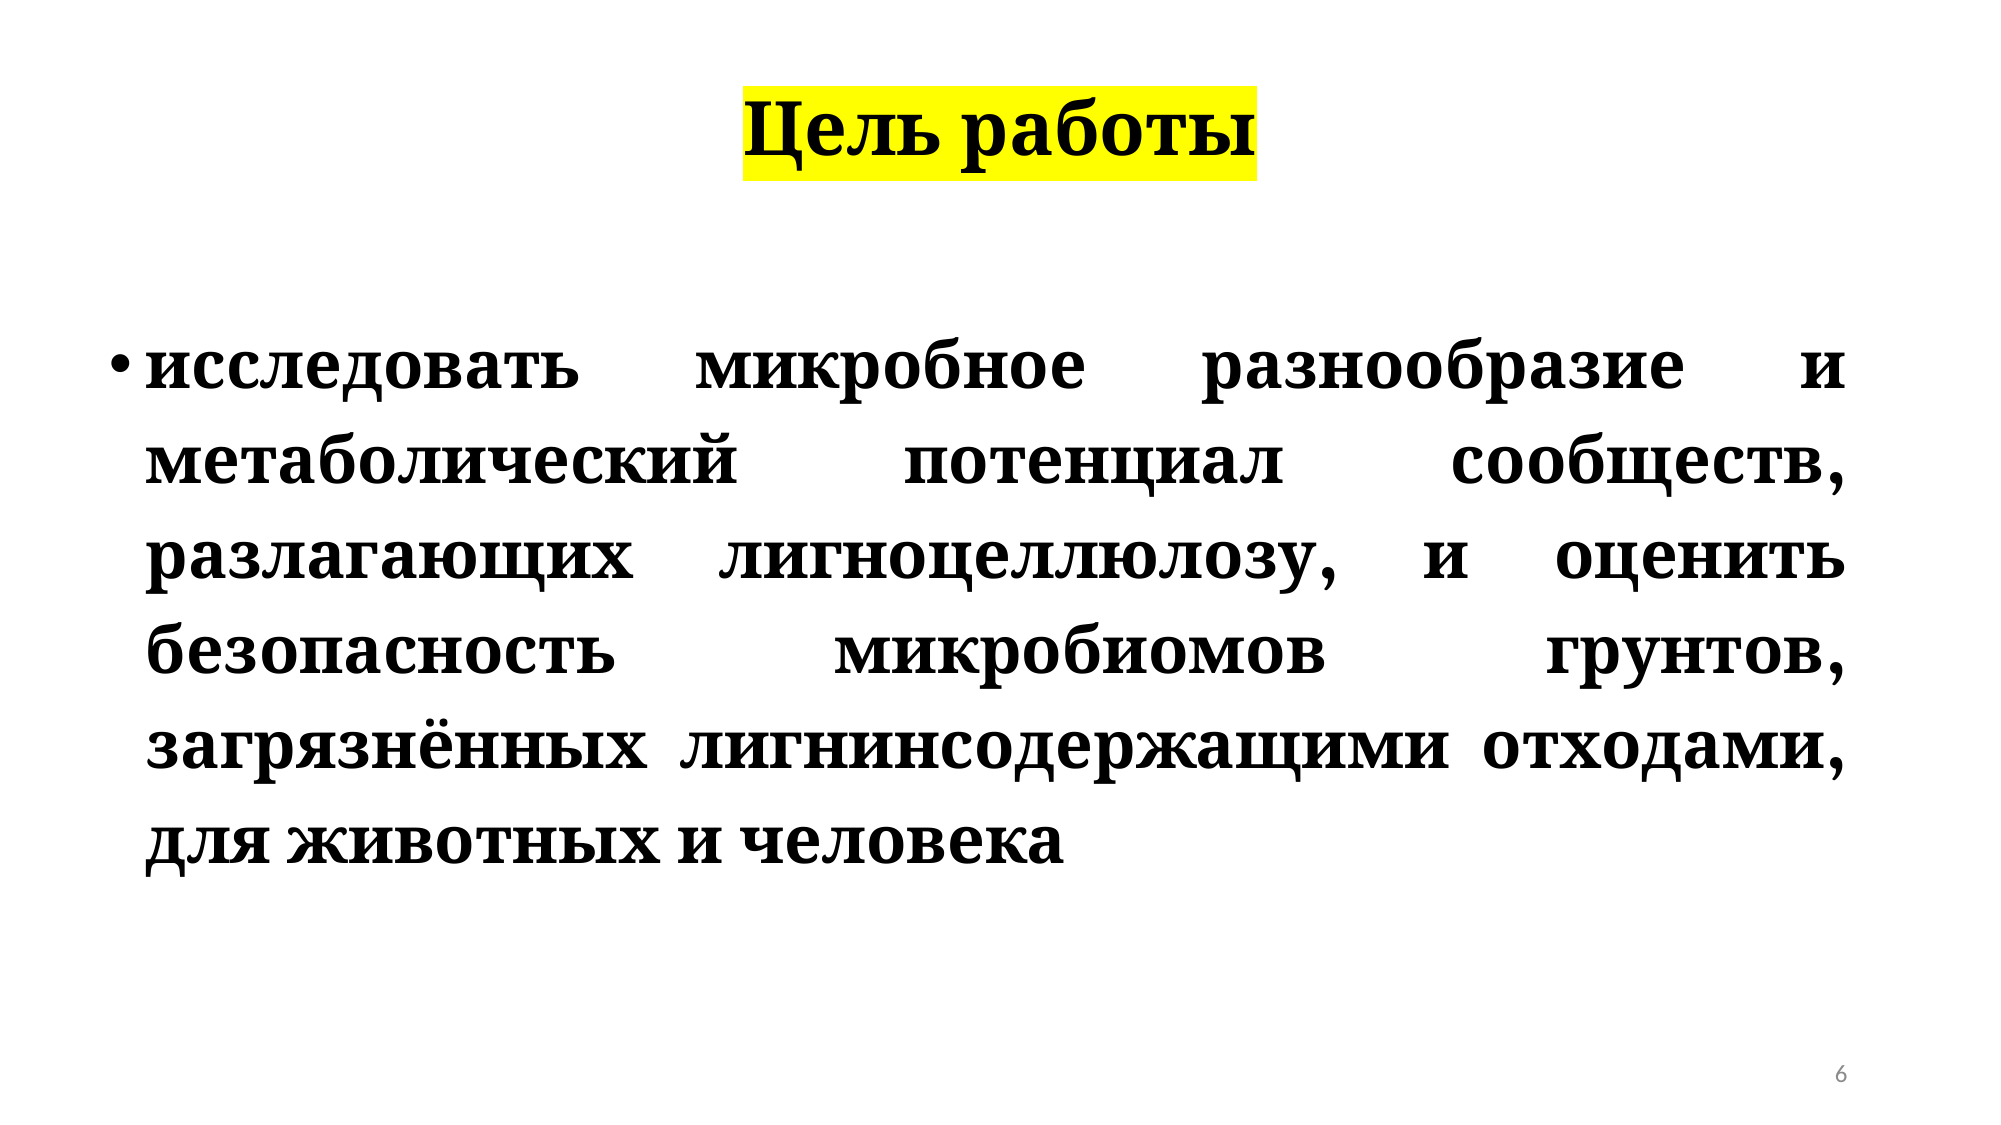

# Цель работы
исследовать микробное разнообразие и метаболический потенциал сообществ, разлагающих лигноцеллюлозу, и оценить безопасность микробиомов грунтов, загрязнённых лигнинсодержащими отходами, для животных и человека
6